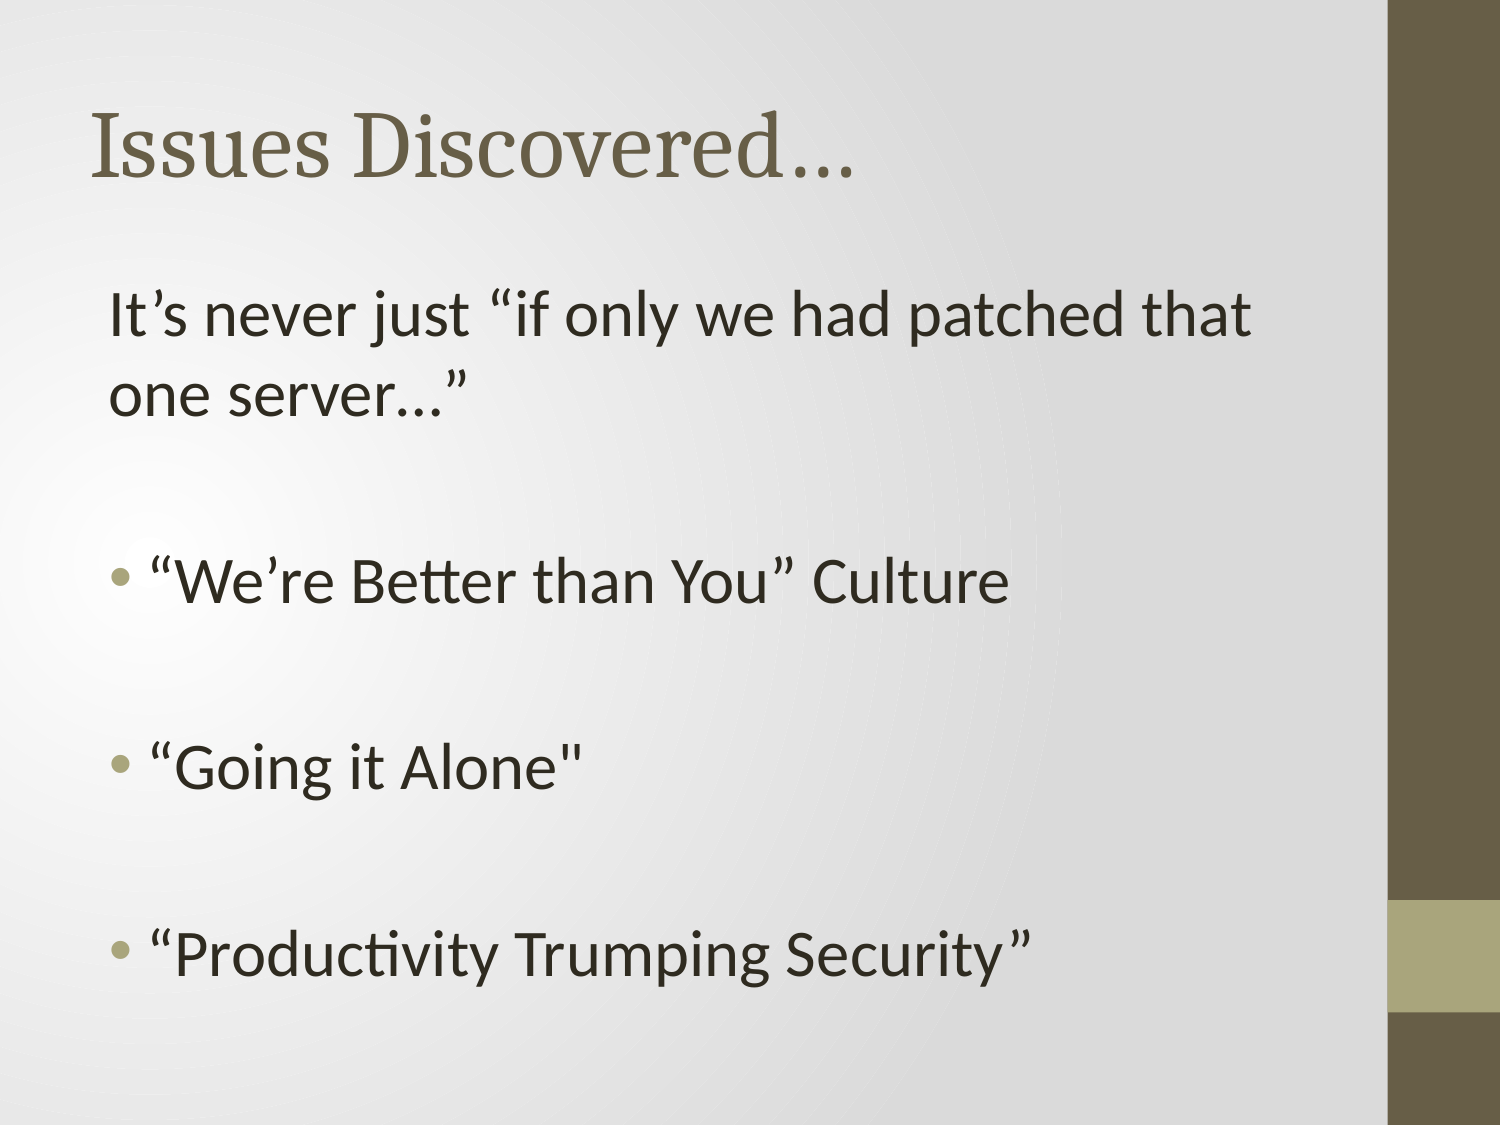

# Issues Discovered…
It’s never just “if only we had patched that one server…”

“We’re Better than You” Culture

“Going it Alone"

“Productivity Trumping Security”